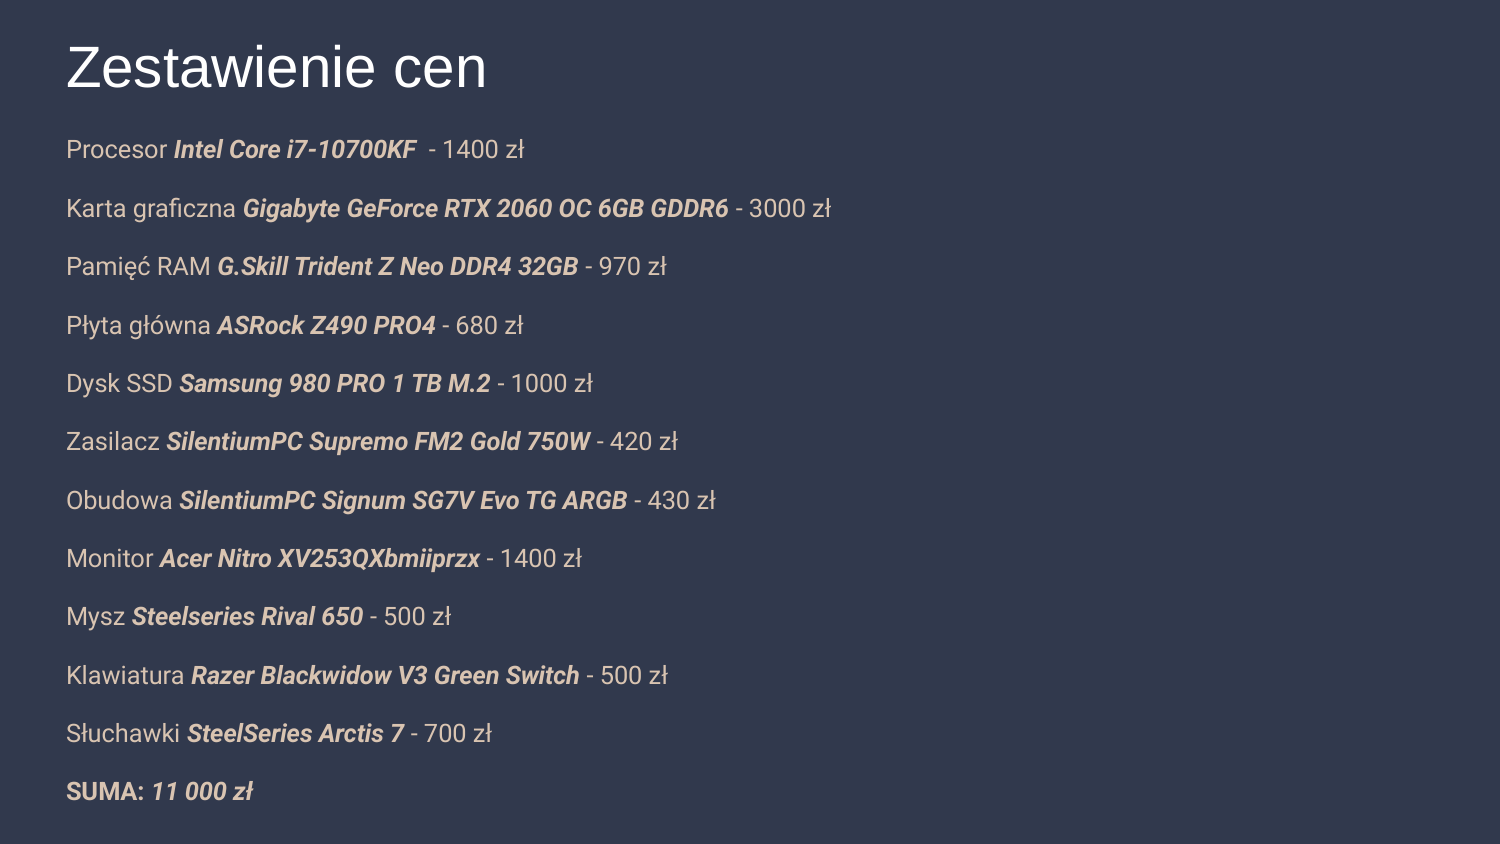

# Zestawienie cen
Procesor Intel Core i7-10700KF  - 1400 zł
Karta graficzna Gigabyte GeForce RTX 2060 OC 6GB GDDR6 - 3000 zł
Pamięć RAM G.Skill Trident Z Neo DDR4 32GB - 970 zł
Płyta główna ASRock Z490 PRO4 - 680 zł
Dysk SSD Samsung 980 PRO 1 TB M.2 - 1000 zł
Zasilacz SilentiumPC Supremo FM2 Gold 750W - 420 zł
Obudowa SilentiumPC Signum SG7V Evo TG ARGB - 430 zł
Monitor Acer Nitro XV253QXbmiiprzx - 1400 zł
Mysz Steelseries Rival 650 - 500 zł
Klawiatura Razer Blackwidow V3 Green Switch - 500 zł
Słuchawki SteelSeries Arctis 7 - 700 zł
SUMA: 11 000 zł